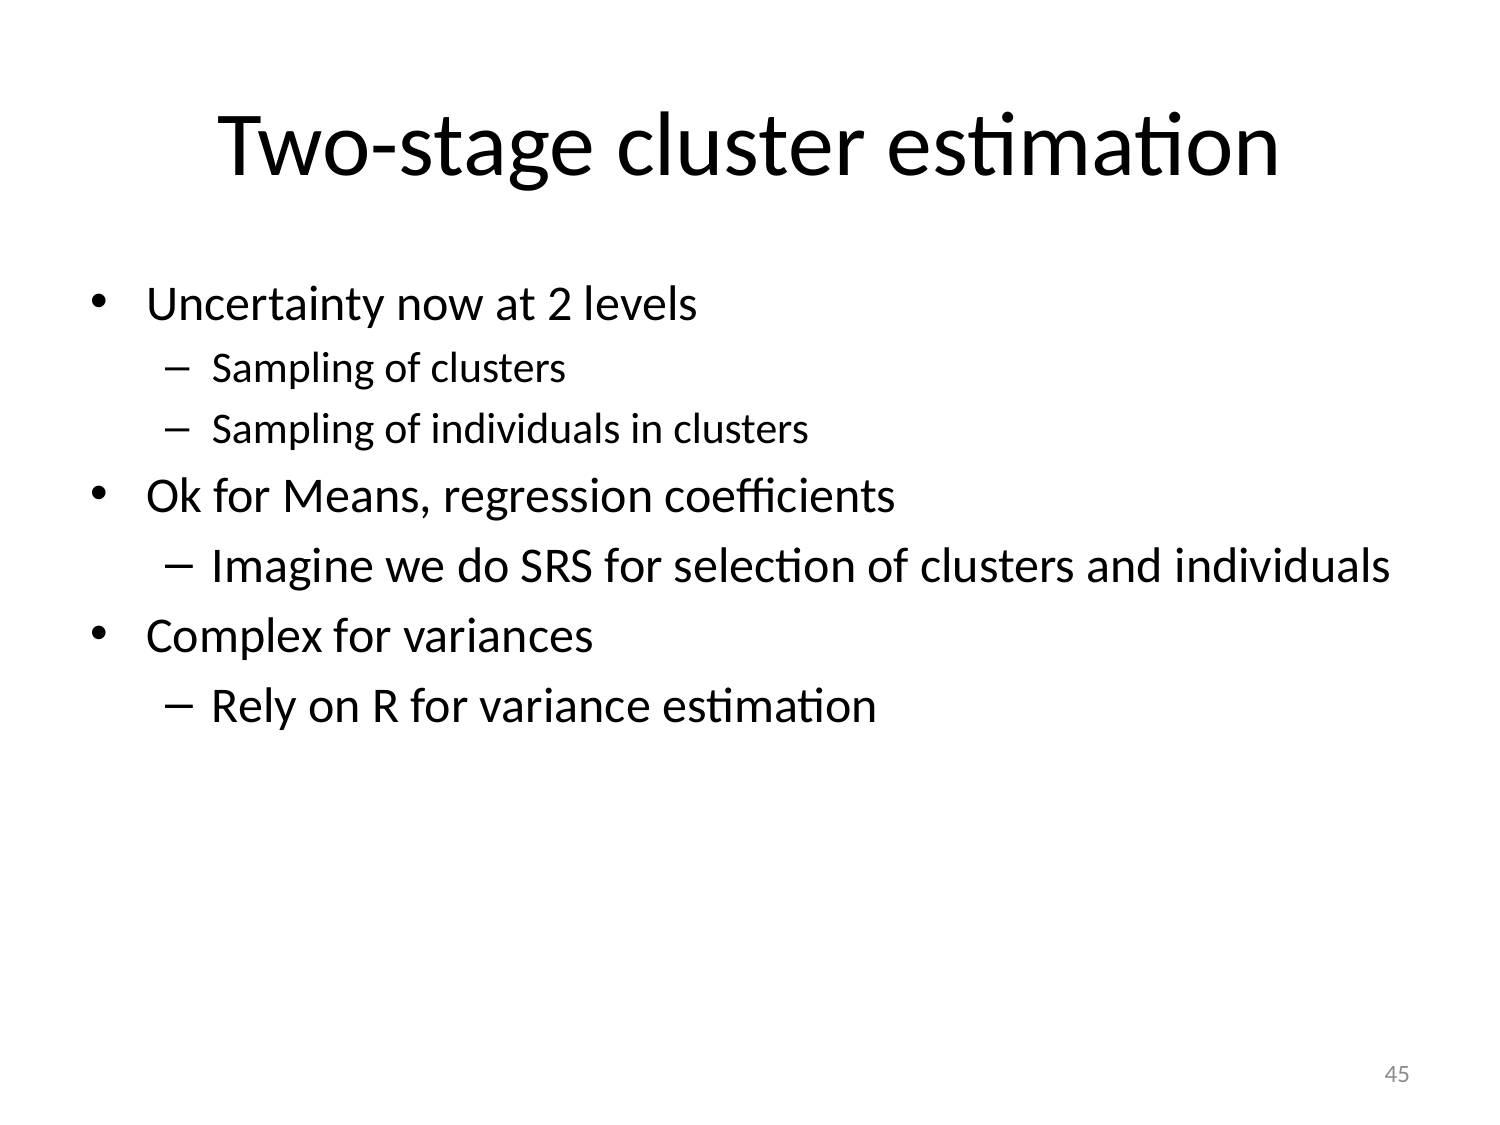

# Two-stage cluster estimation
Uncertainty now at 2 levels
Sampling of clusters
Sampling of individuals in clusters
Ok for Means, regression coefficients
Imagine we do SRS for selection of clusters and individuals
Complex for variances
Rely on R for variance estimation
45